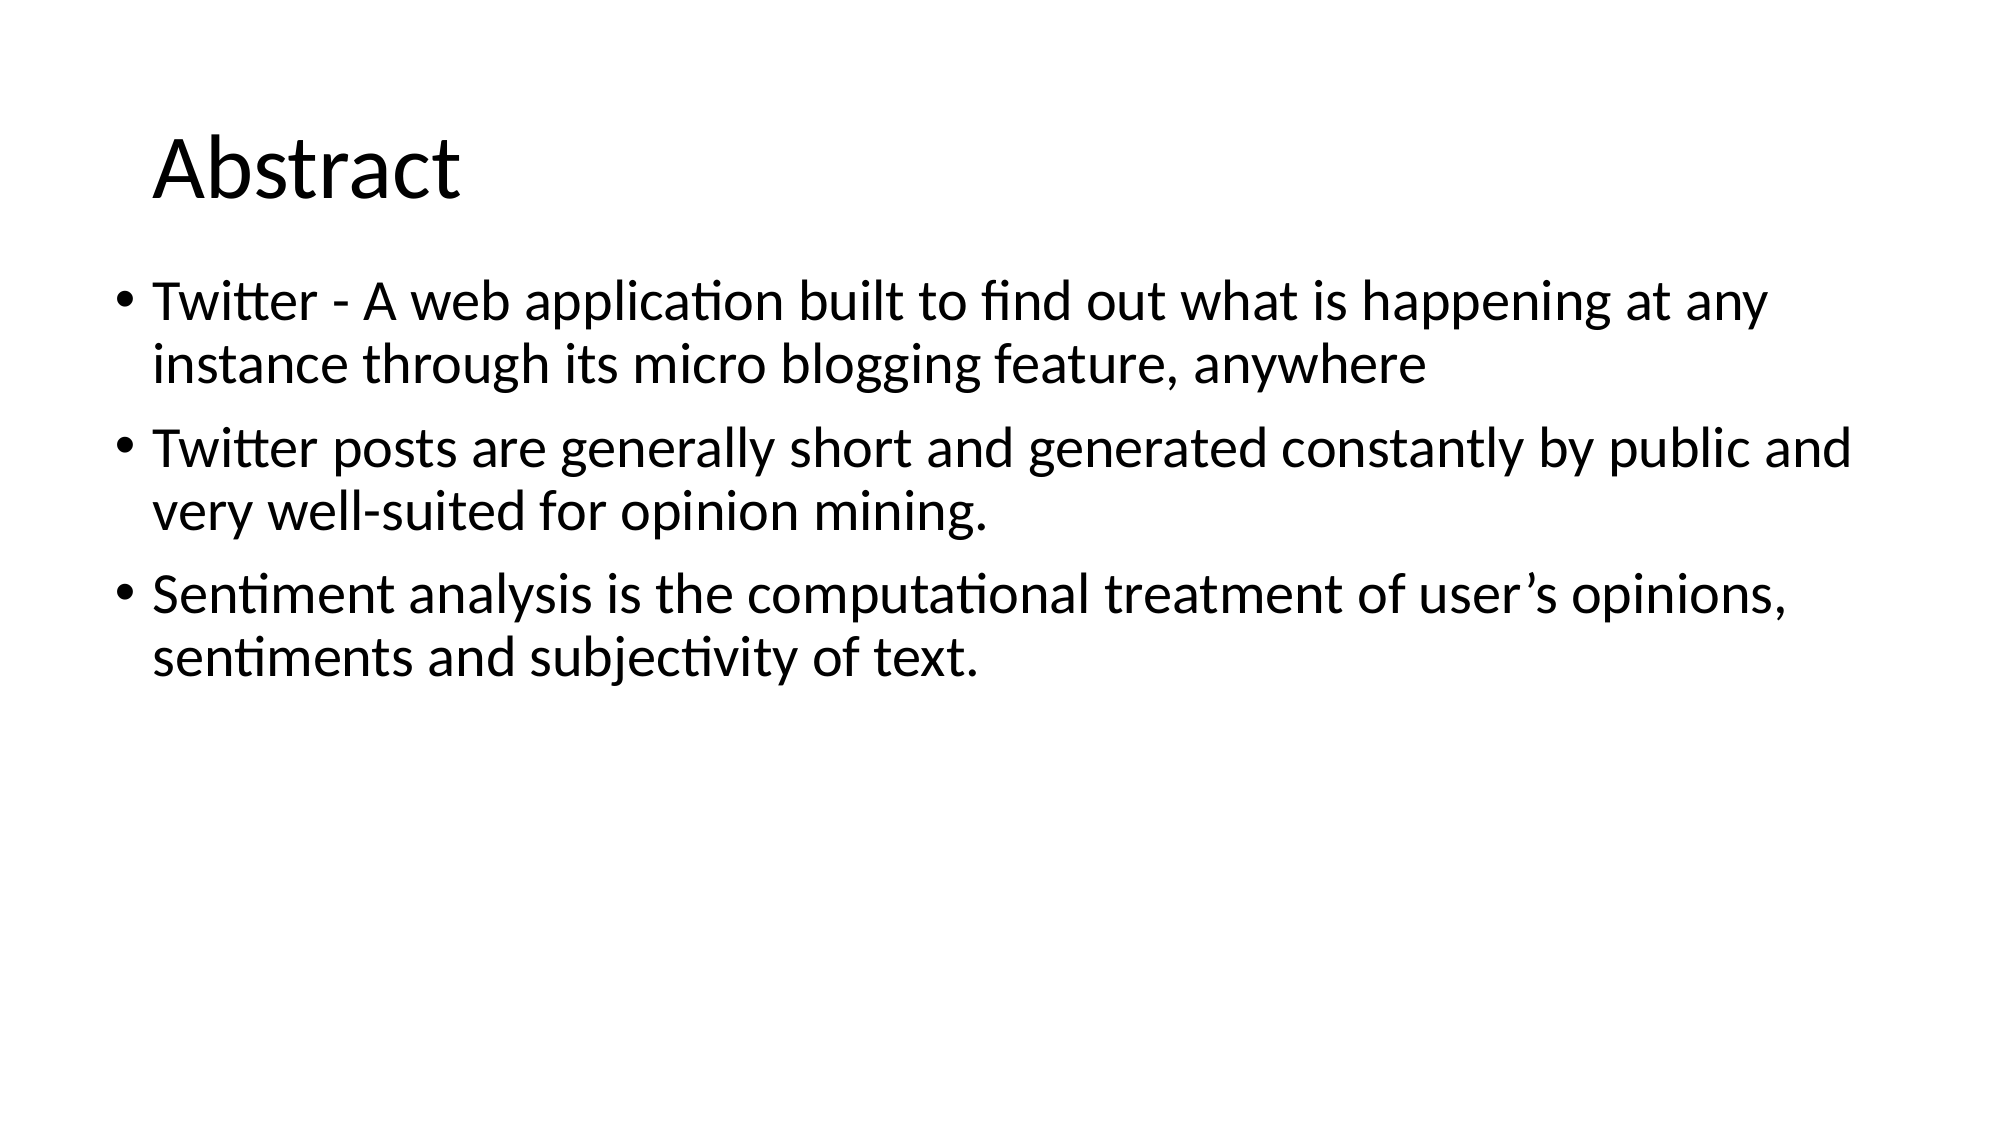

# Abstract
Twitter - A web application built to find out what is happening at any instance through its micro blogging feature, anywhere
Twitter posts are generally short and generated constantly by public and very well-suited for opinion mining.
Sentiment analysis is the computational treatment of user’s opinions, sentiments and subjectivity of text.